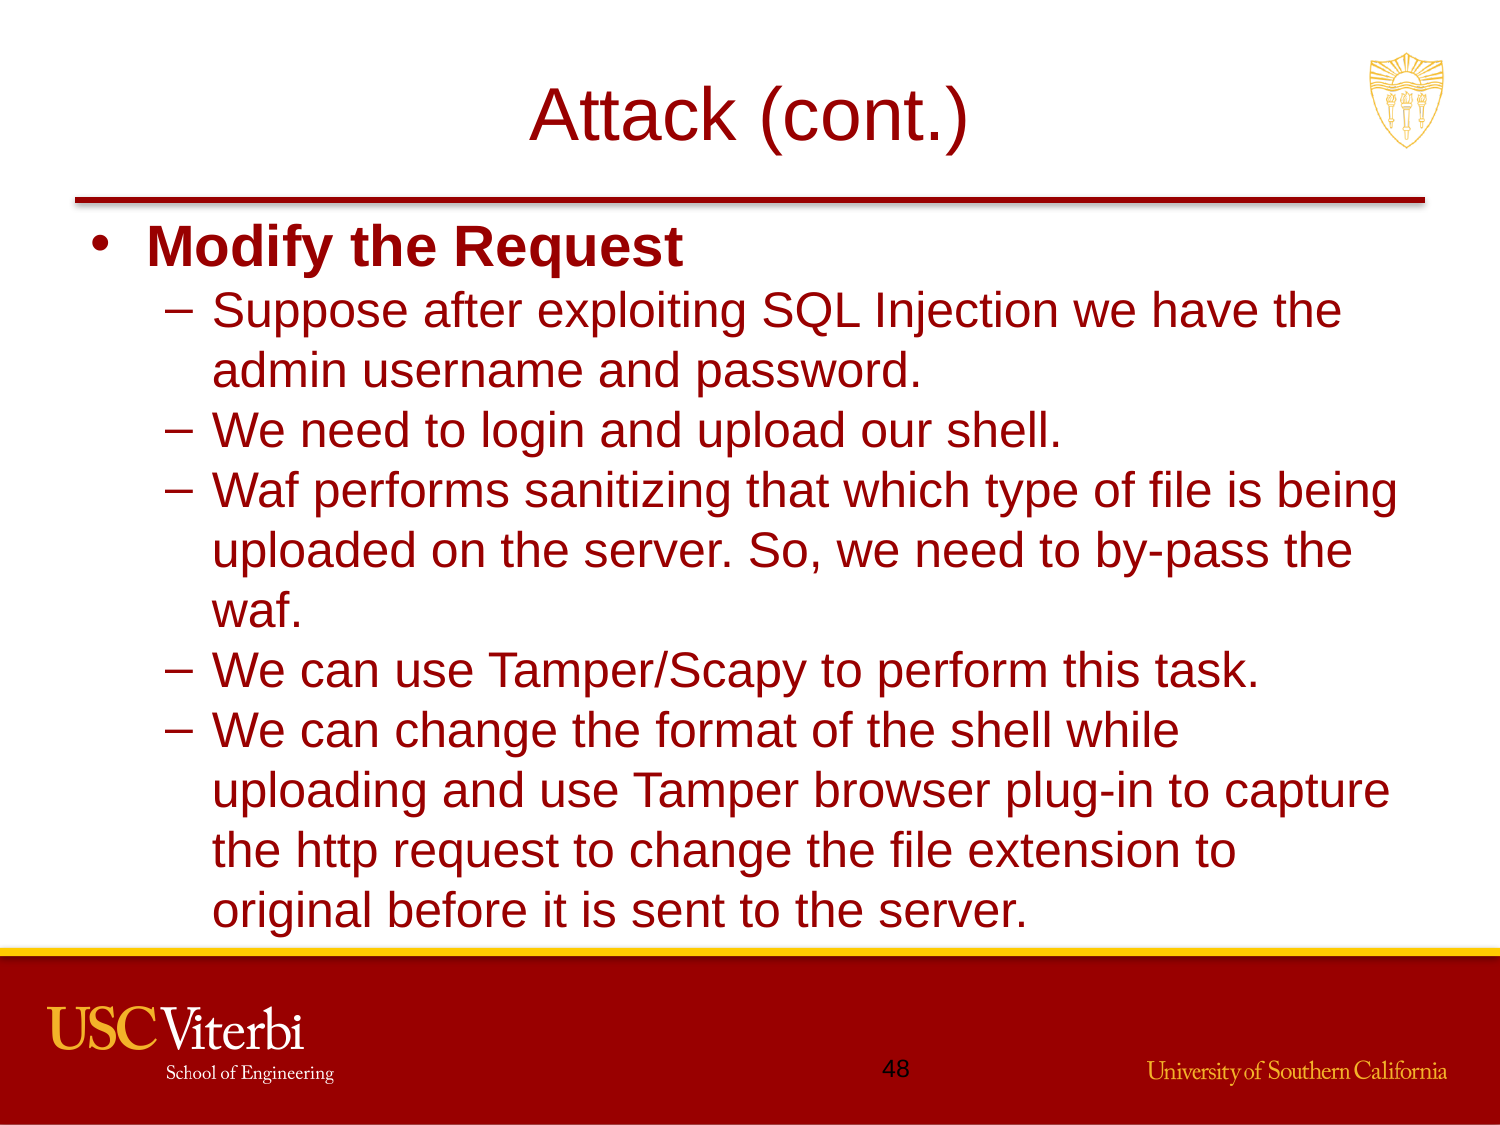

# Attack (cont.)
Modify the Request
Suppose after exploiting SQL Injection we have the admin username and password.
We need to login and upload our shell.
Waf performs sanitizing that which type of file is being uploaded on the server. So, we need to by-pass the waf.
We can use Tamper/Scapy to perform this task.
We can change the format of the shell while uploading and use Tamper browser plug-in to capture the http request to change the file extension to original before it is sent to the server.
48